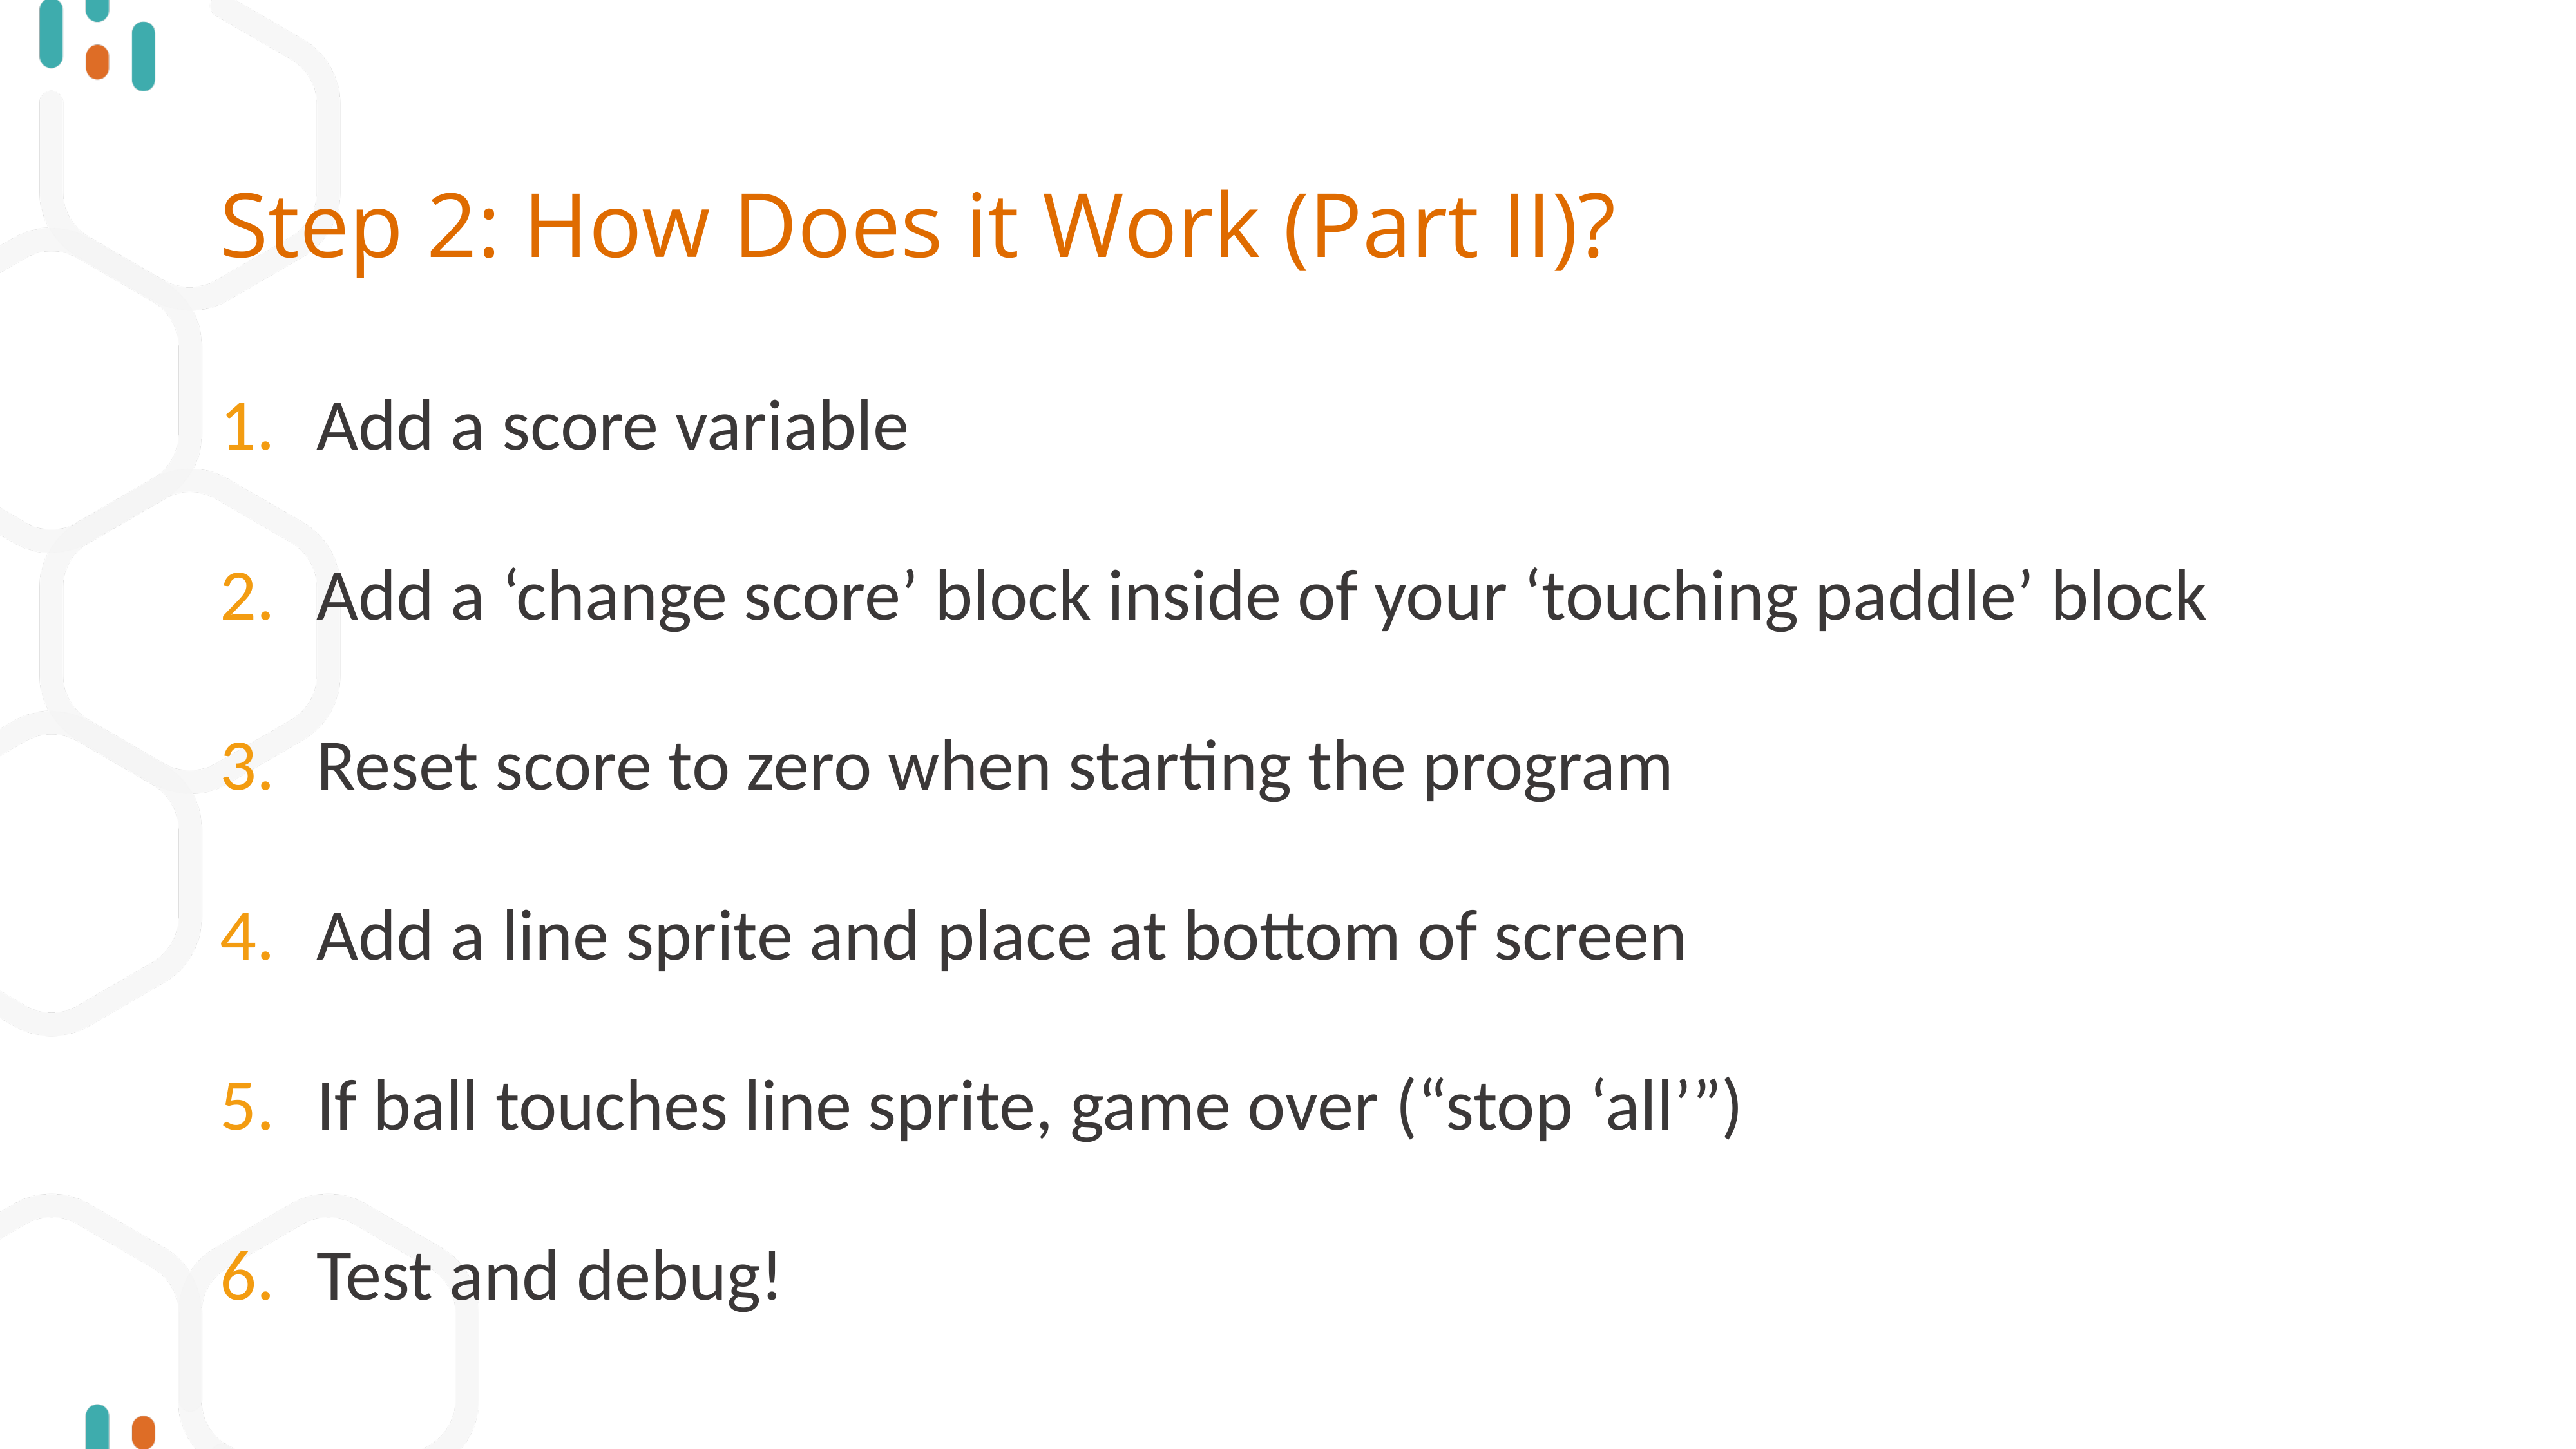

# Step 2: How Does it Work (Part II)?
Add a score variable
Add a ‘change score’ block inside of your ‘touching paddle’ block
Reset score to zero when starting the program
Add a line sprite and place at bottom of screen
If ball touches line sprite, game over (“stop ‘all’”)
Test and debug!